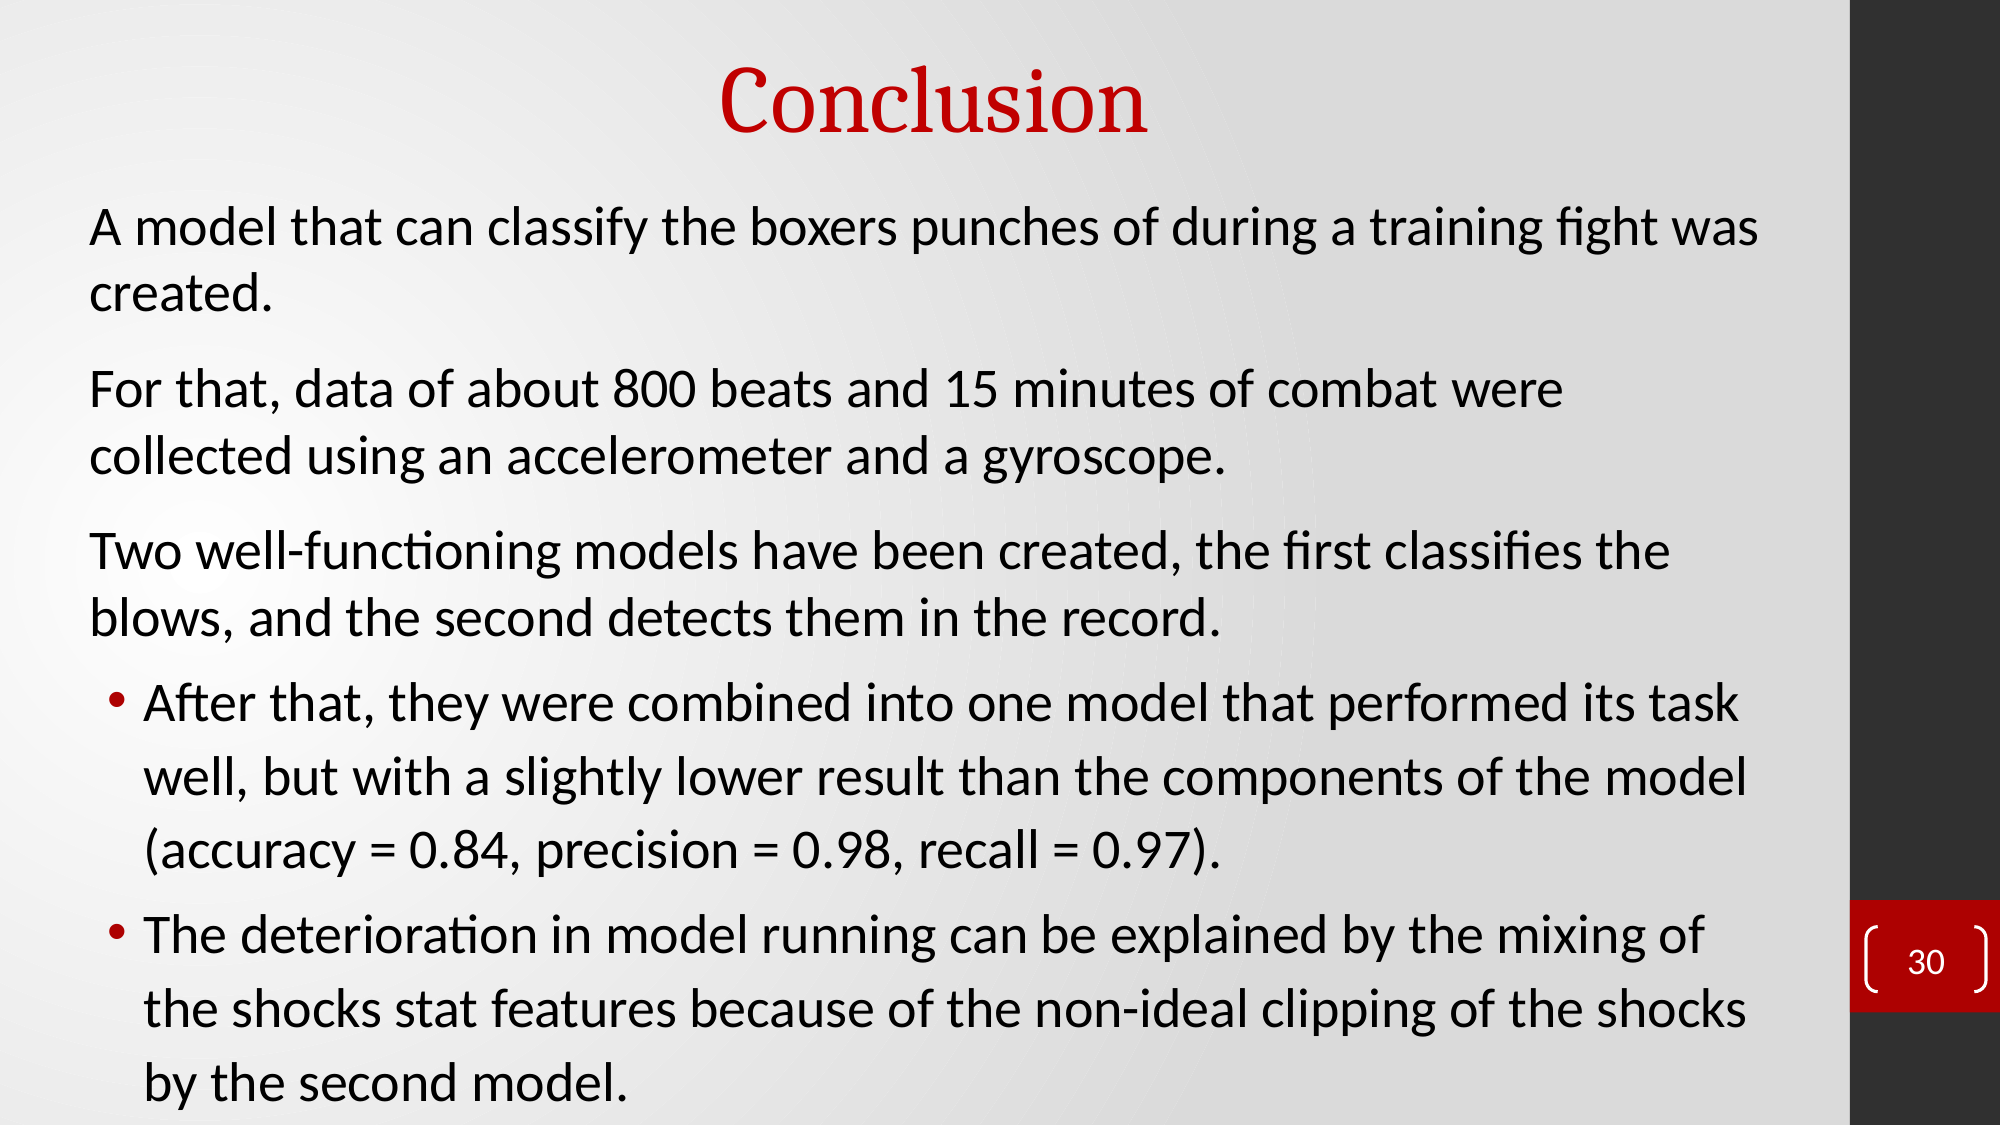

# Conclusion
A model that can classify the boxers punches of during a training fight was created.
For that, data of about 800 beats and 15 minutes of combat were collected using an accelerometer and a gyroscope.
Two well-functioning models have been created, the first classifies the blows, and the second detects them in the record.
After that, they were combined into one model that performed its task well, but with a slightly lower result than the components of the model (accuracy = 0.84, precision = 0.98, recall = 0.97).
The deterioration in model running can be explained by the mixing of the shocks stat features because of the non-ideal clipping of the shocks by the second model.

30